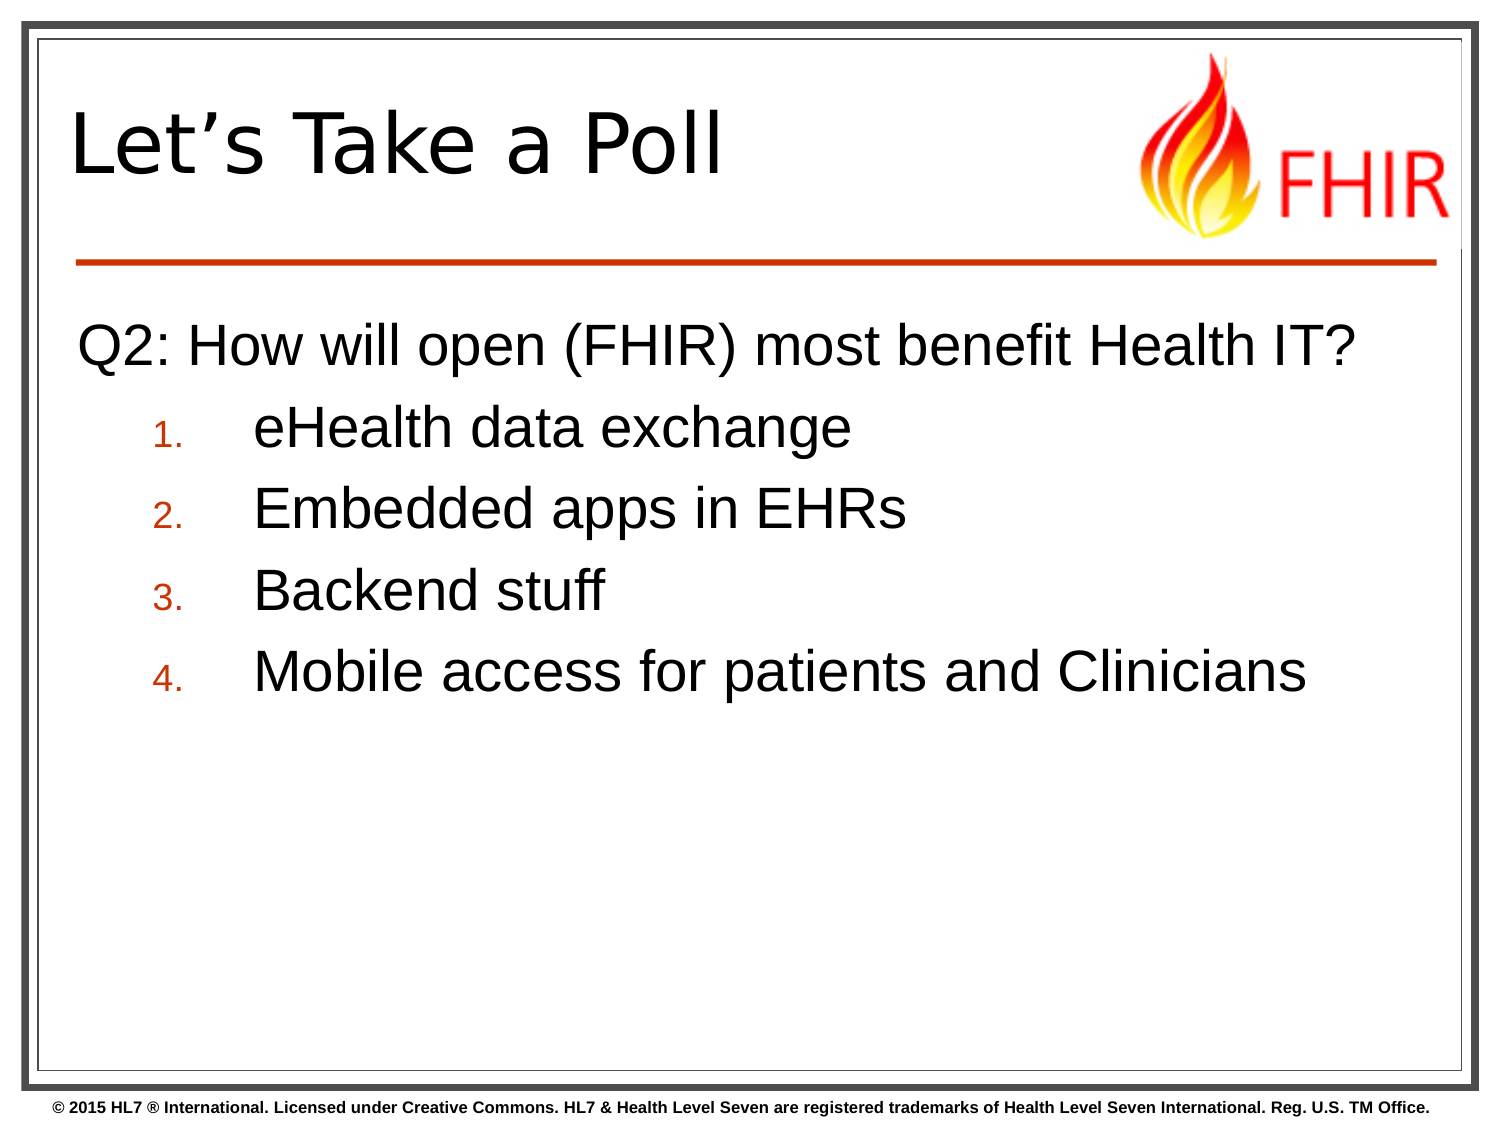

# Let’s Take a Poll
Q2: How will open (FHIR) most benefit Health IT?
 eHealth data exchange
 Embedded apps in EHRs
 Backend stuff
 Mobile access for patients and Clinicians